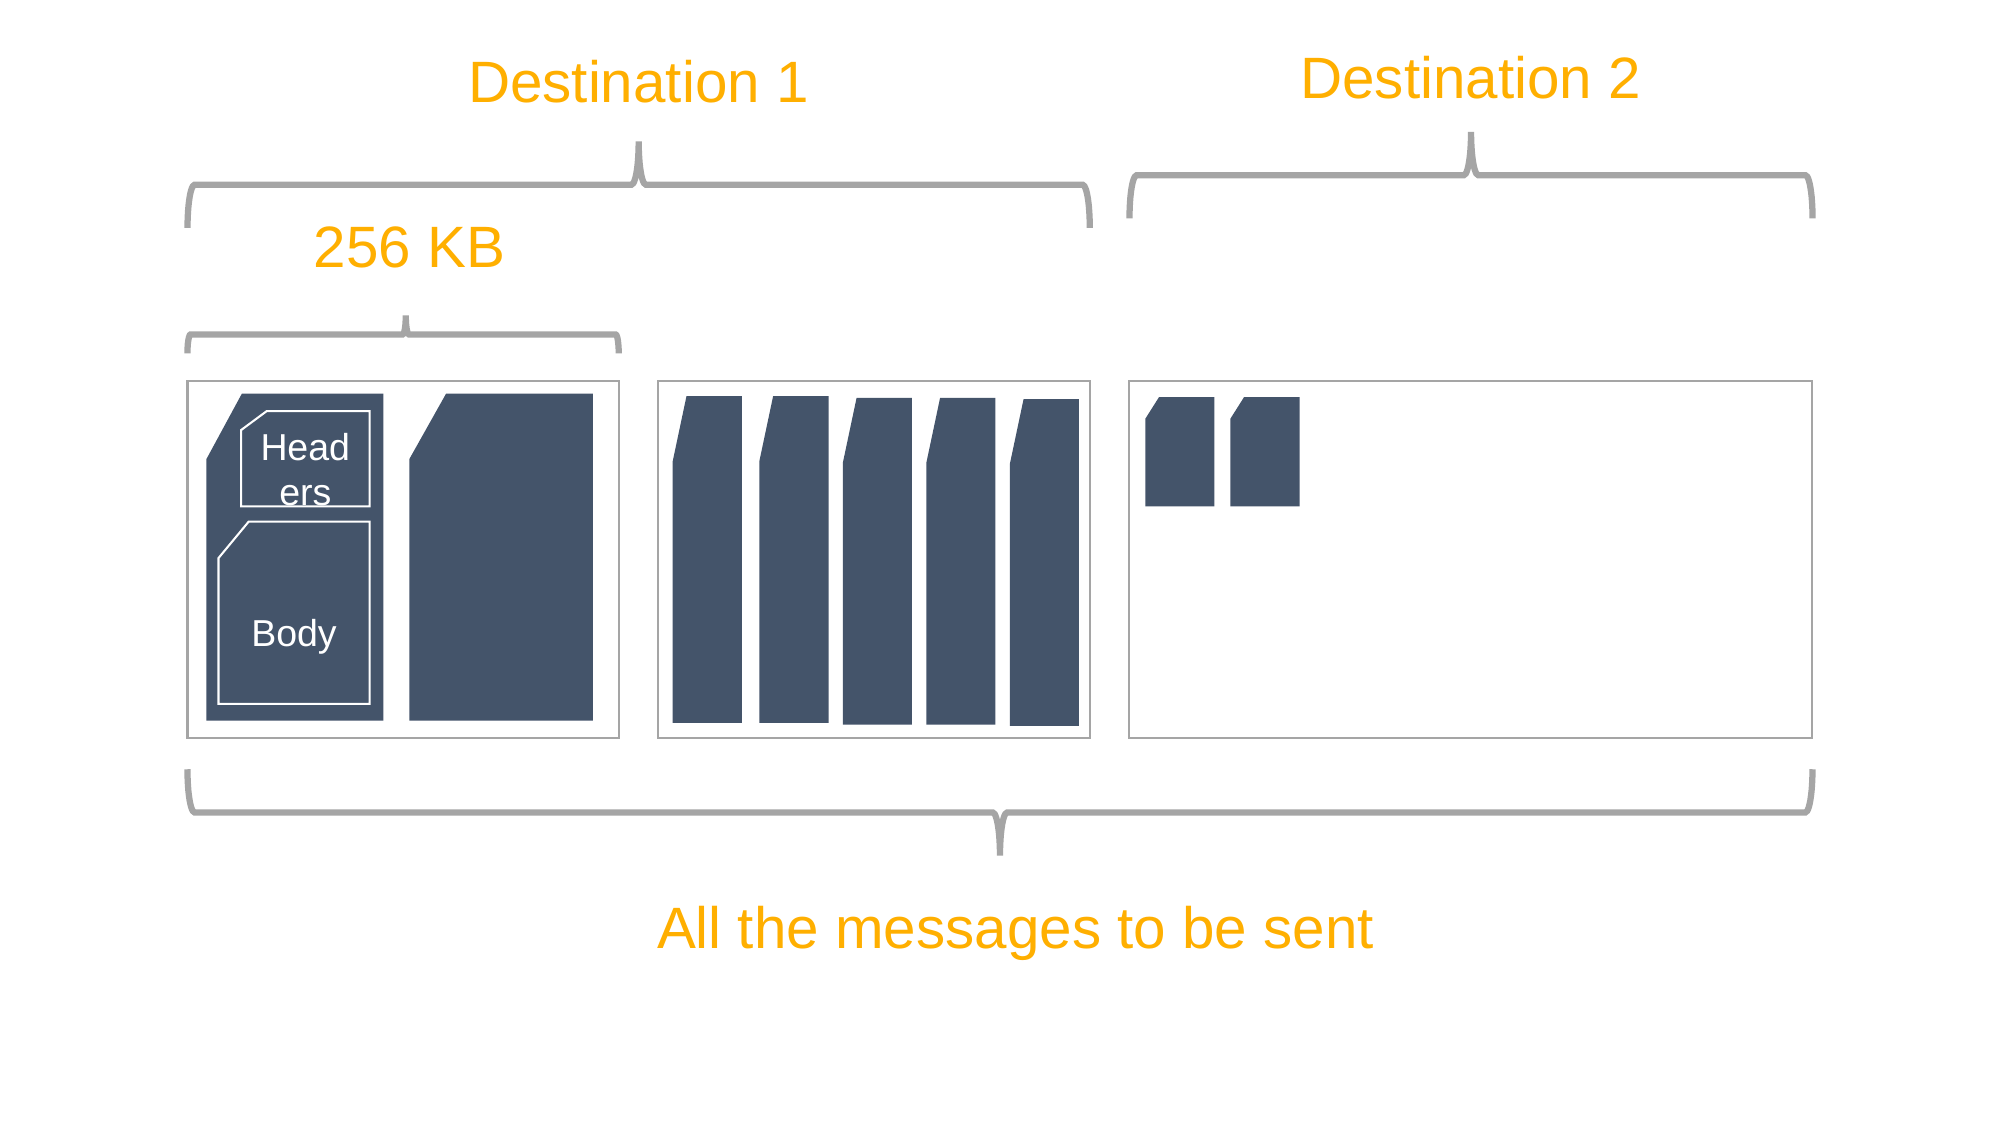

Destination 2

Destination 1

256 KB

Headers
Body
All the messages to be sent